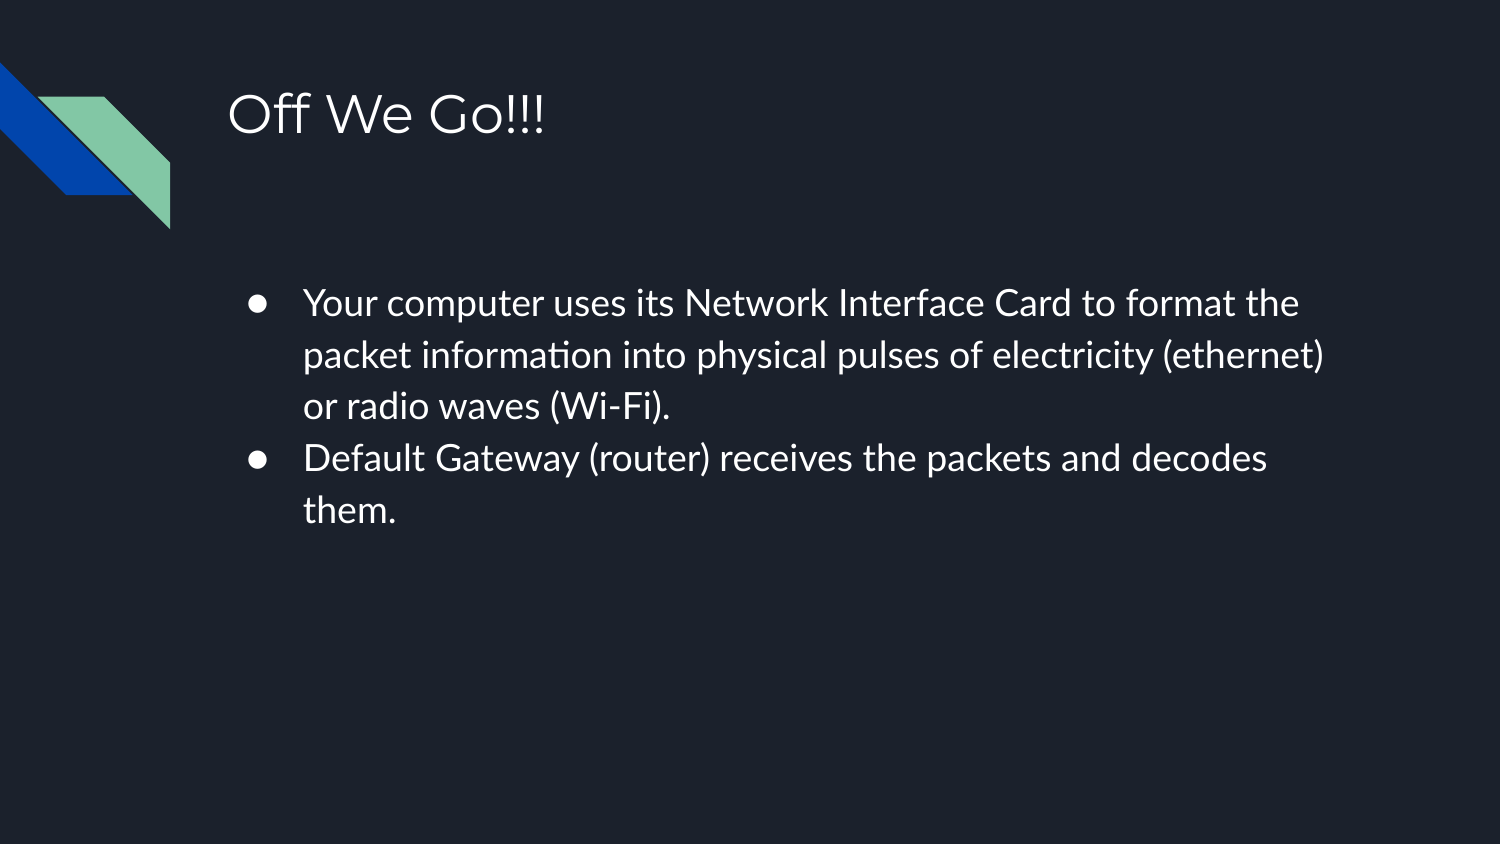

# Off We Go!!!
Your computer uses its Network Interface Card to format the packet information into physical pulses of electricity (ethernet) or radio waves (Wi-Fi).
Default Gateway (router) receives the packets and decodes them.